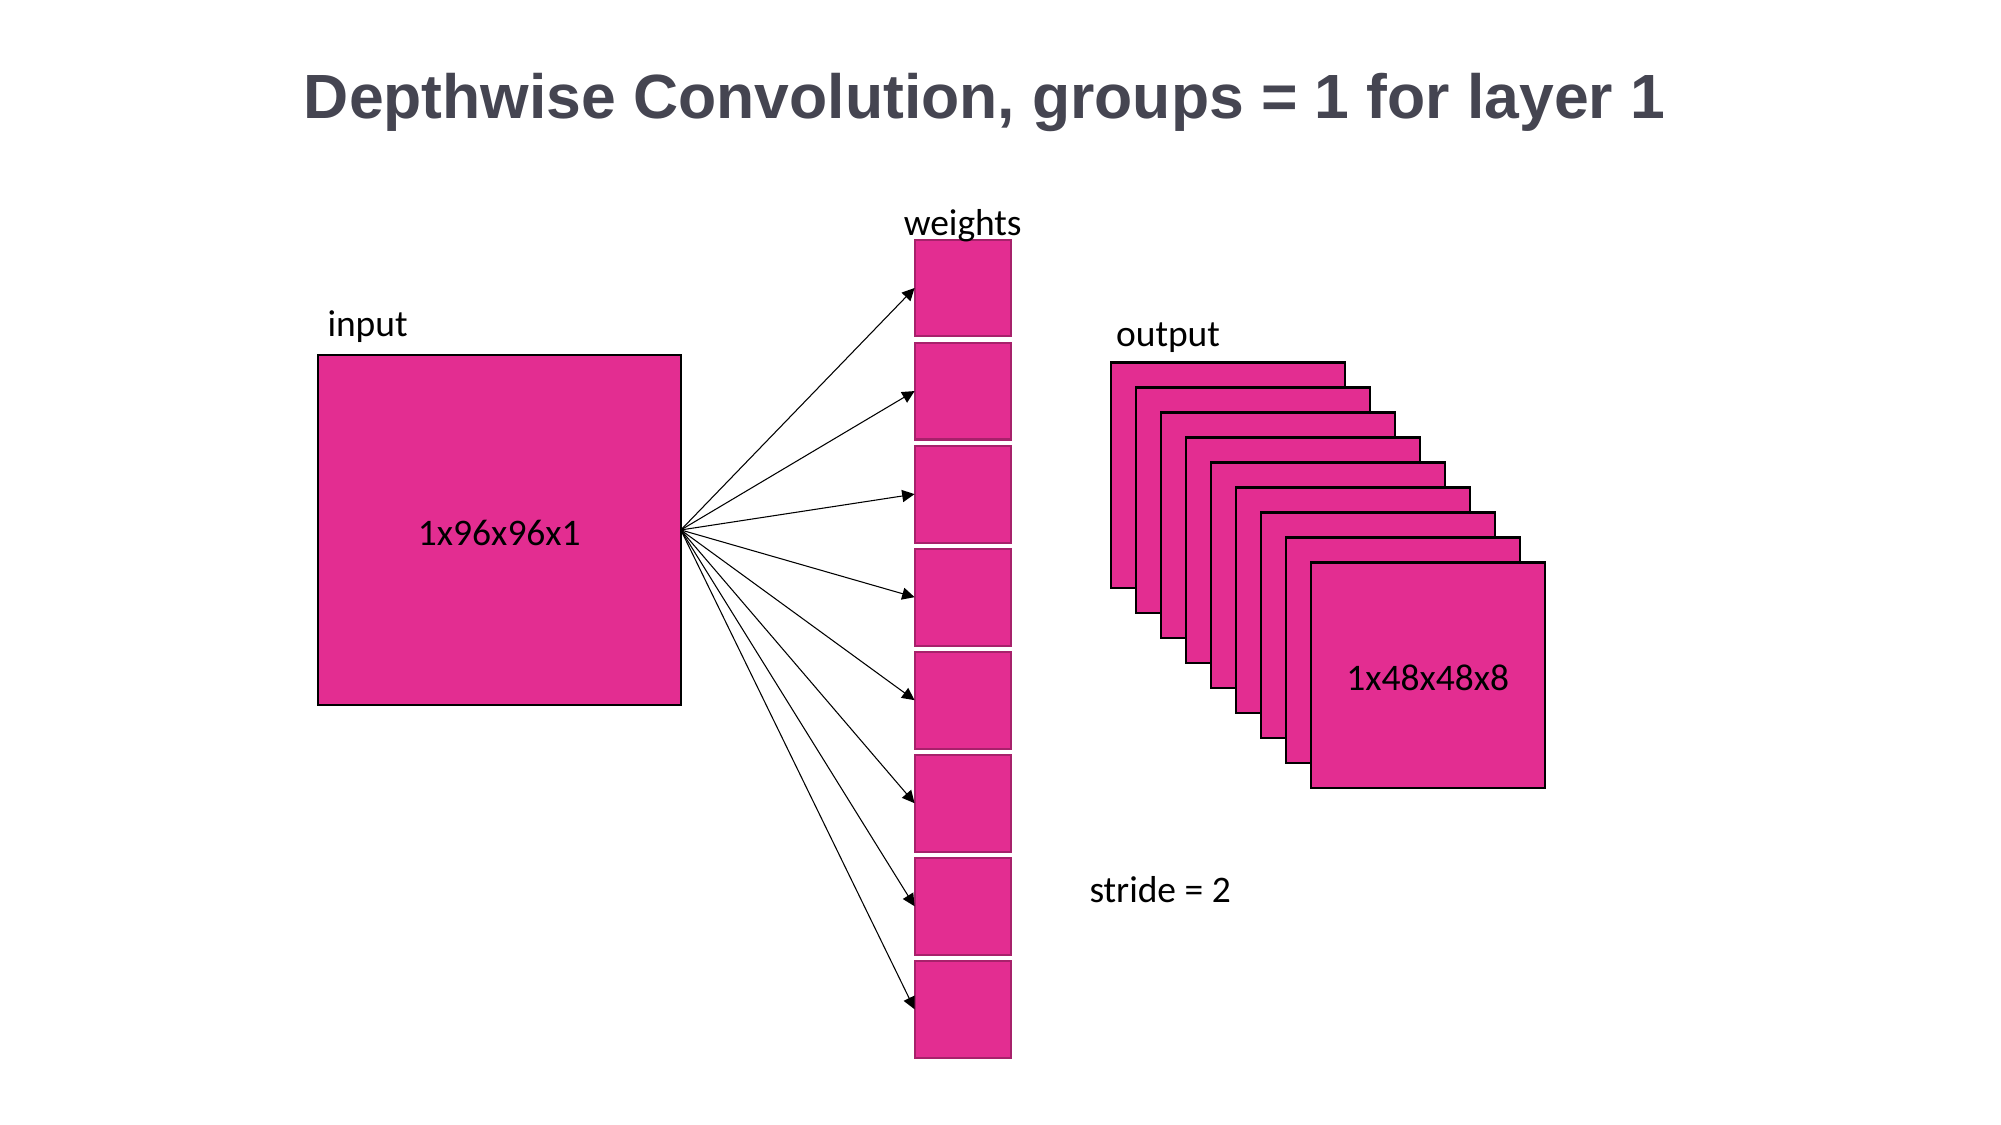

Depthwise Convolution, groups = 1 for layer 1
weights

input
output

1x96x96x1

1x48x48x8

stride = 2